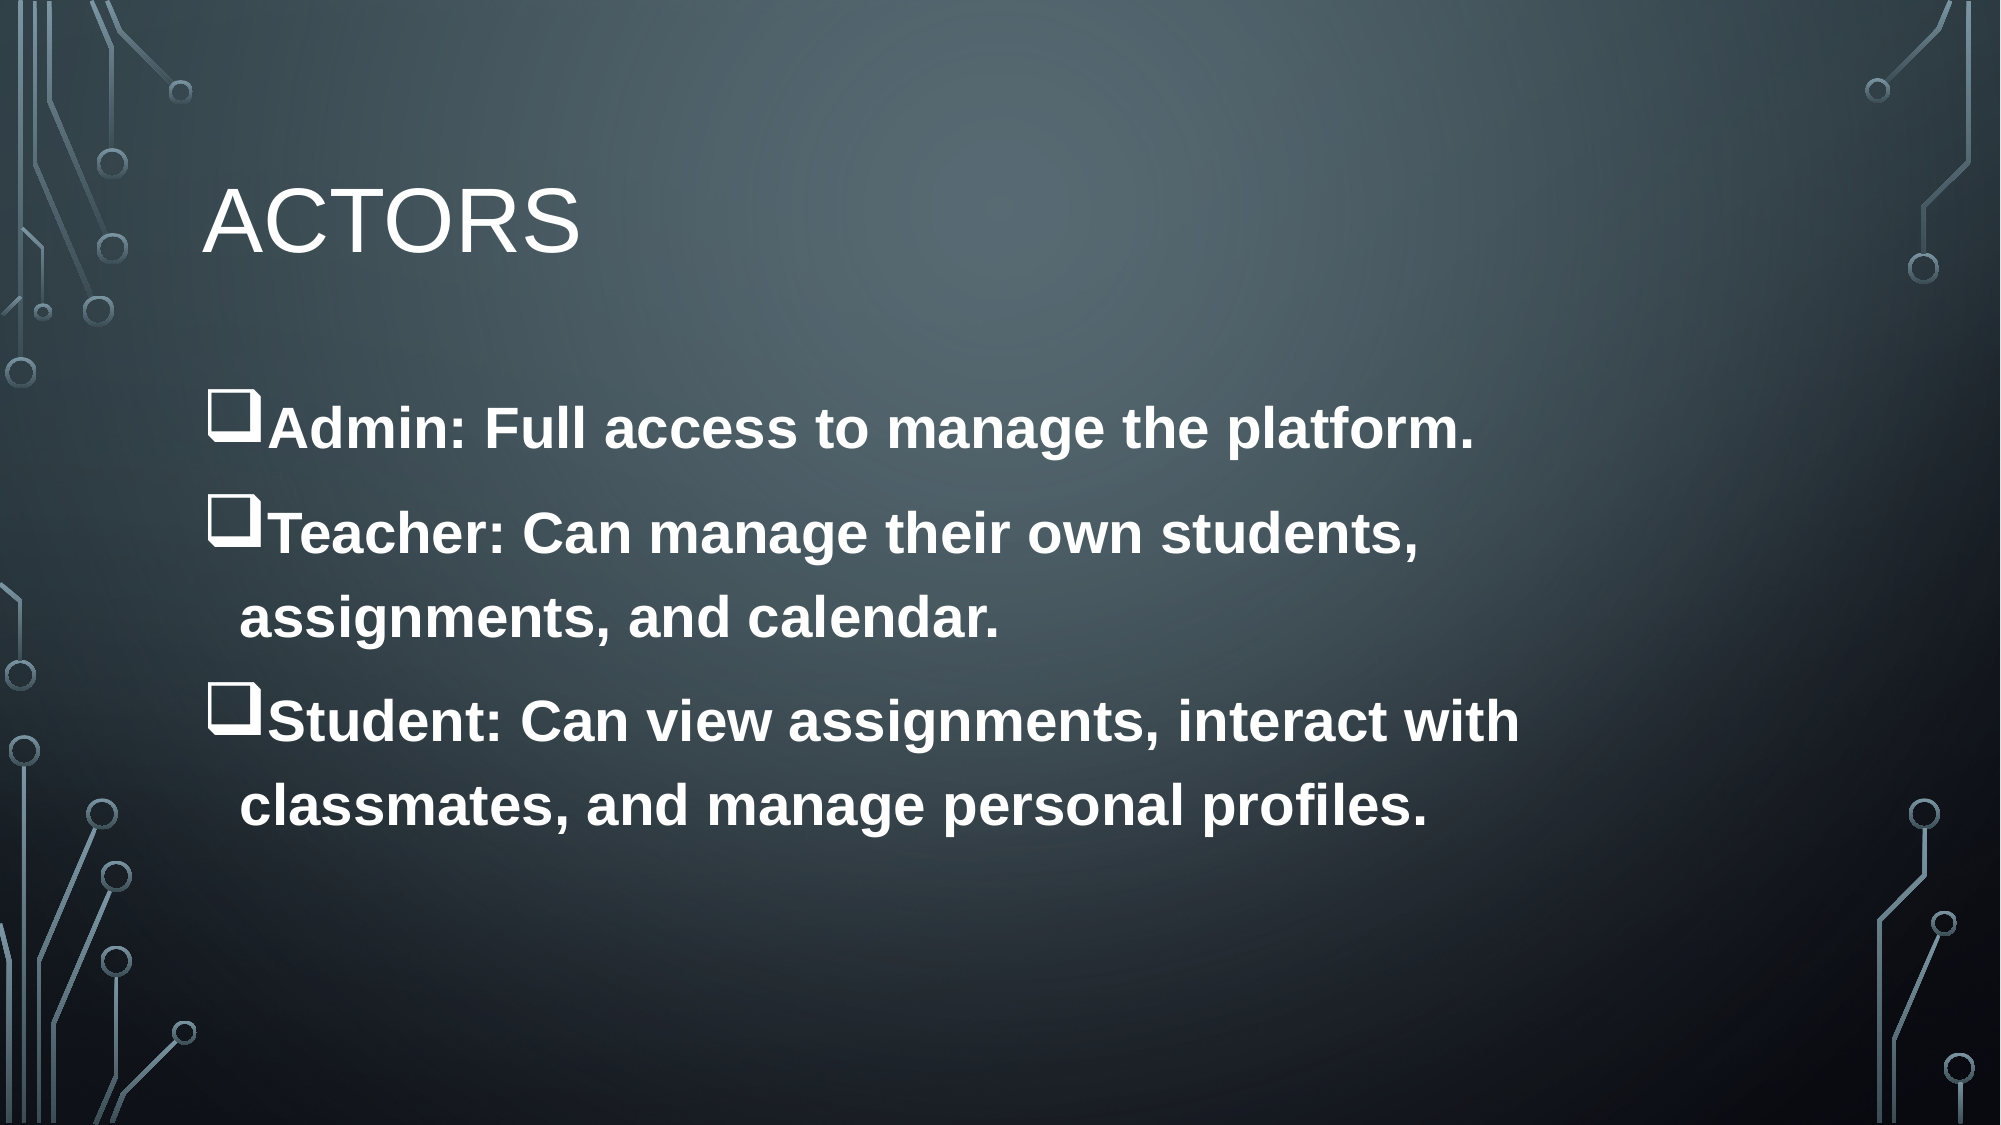

# Actors
Admin: Full access to manage the platform.
Teacher: Can manage their own students, assignments, and calendar.
Student: Can view assignments, interact with classmates, and manage personal profiles.